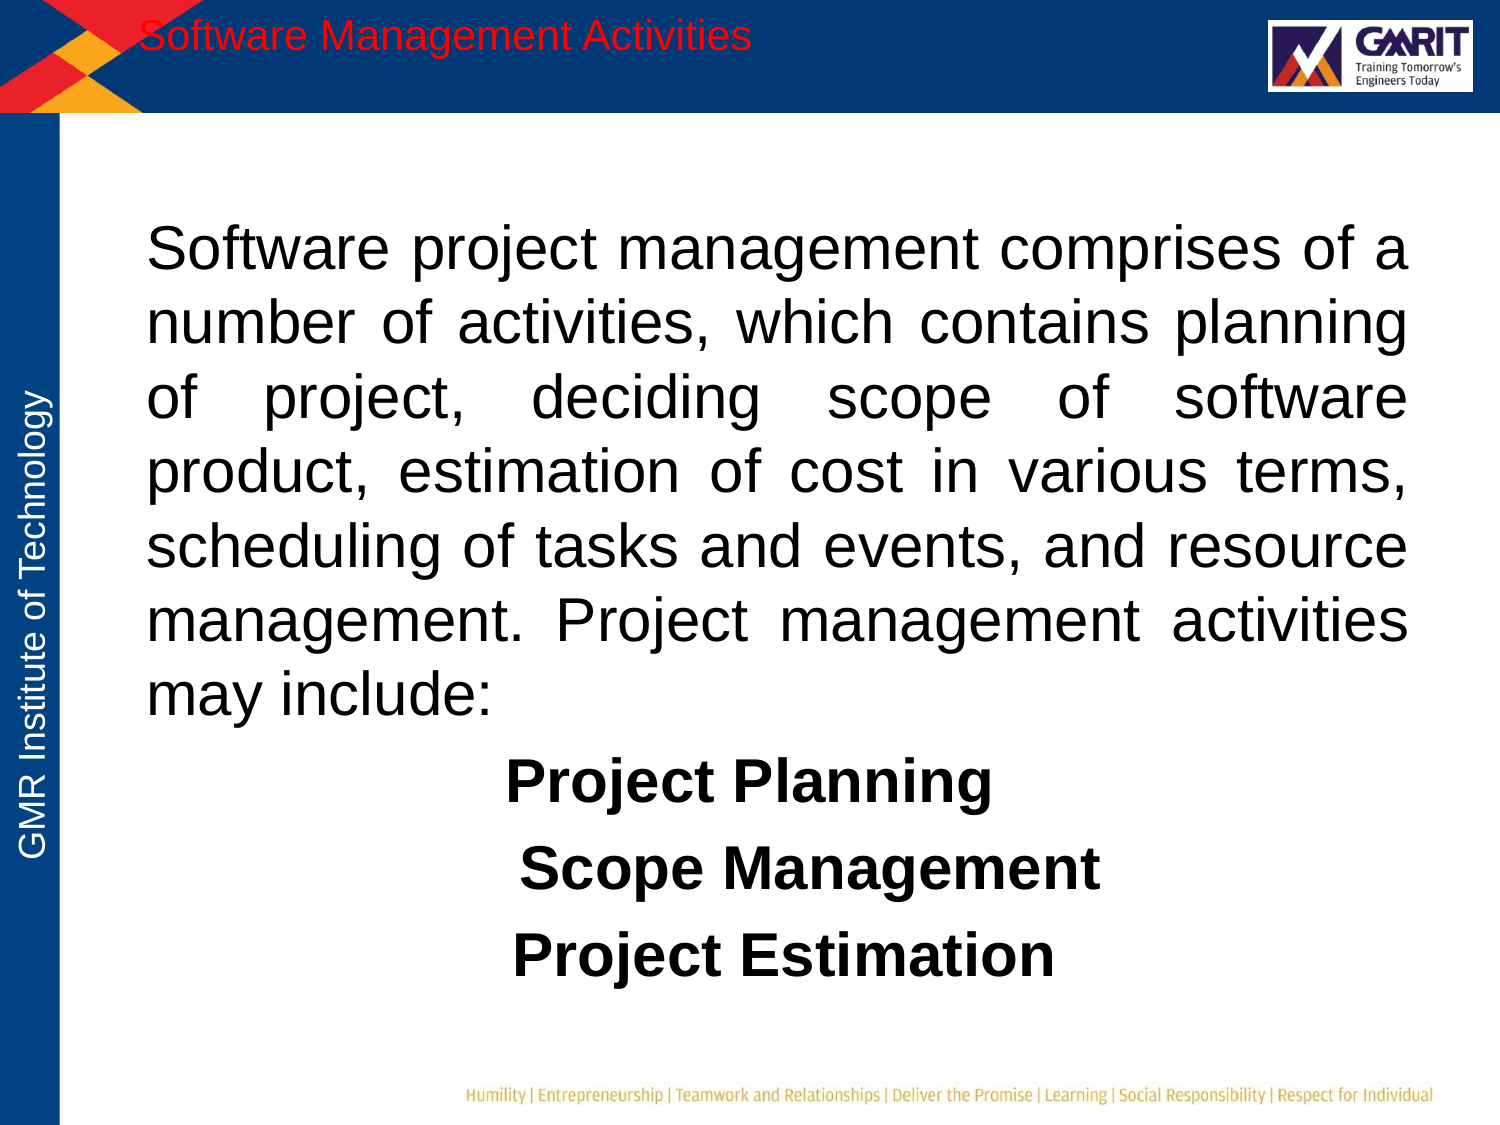

# Software Management Activities
	Software project management comprises of a number of activities, which contains planning of project, deciding scope of software product, estimation of cost in various terms, scheduling of tasks and events, and resource management. Project management activities may include:
Project Planning
       Scope Management
    Project Estimation